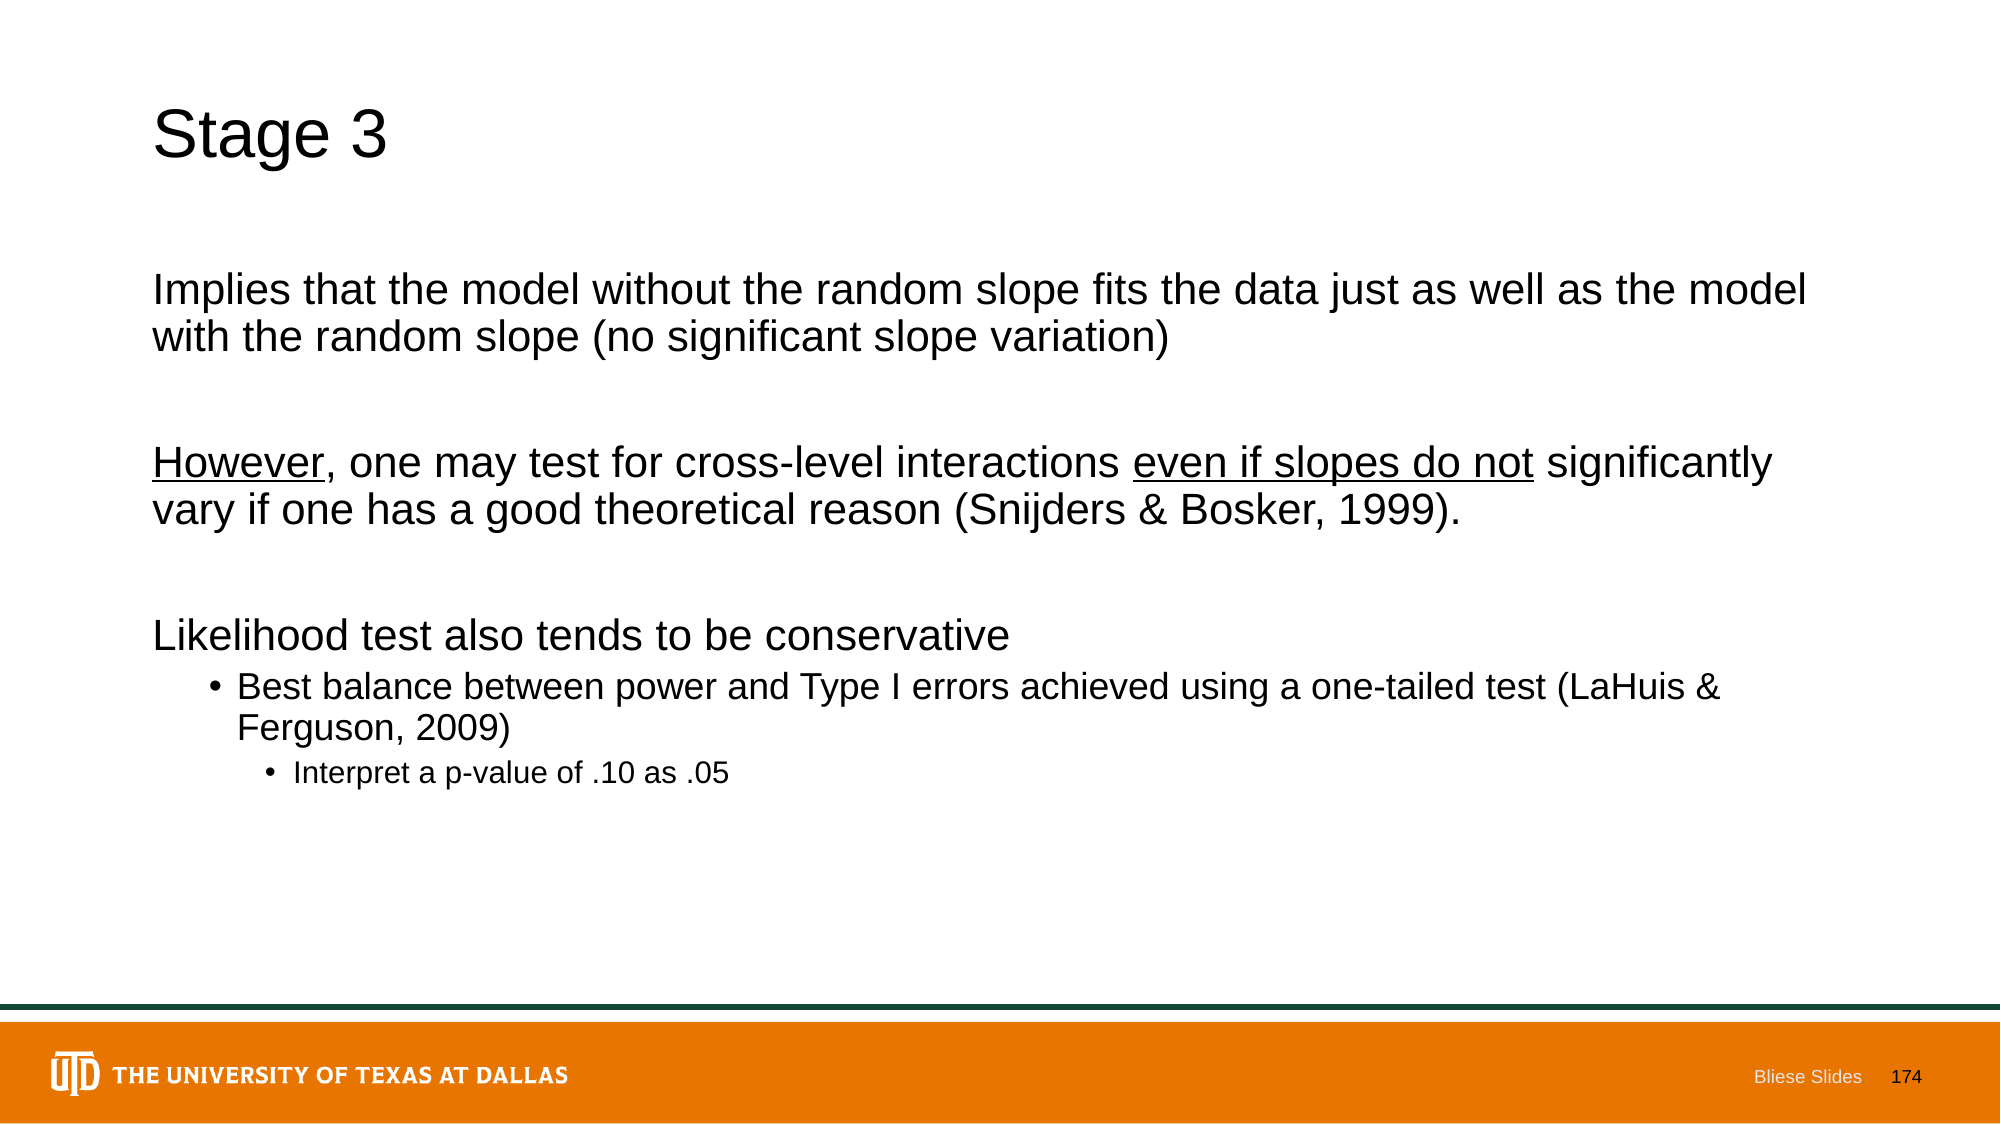

# Stage 3
Implies that the model without the random slope fits the data just as well as the model with the random slope (no significant slope variation)

However, one may test for cross-level interactions even if slopes do not significantly vary if one has a good theoretical reason (Snijders & Bosker, 1999).

Likelihood test also tends to be conservative
Best balance between power and Type I errors achieved using a one-tailed test (LaHuis & Ferguson, 2009)
Interpret a p-value of .10 as .05

Bliese Slides
174